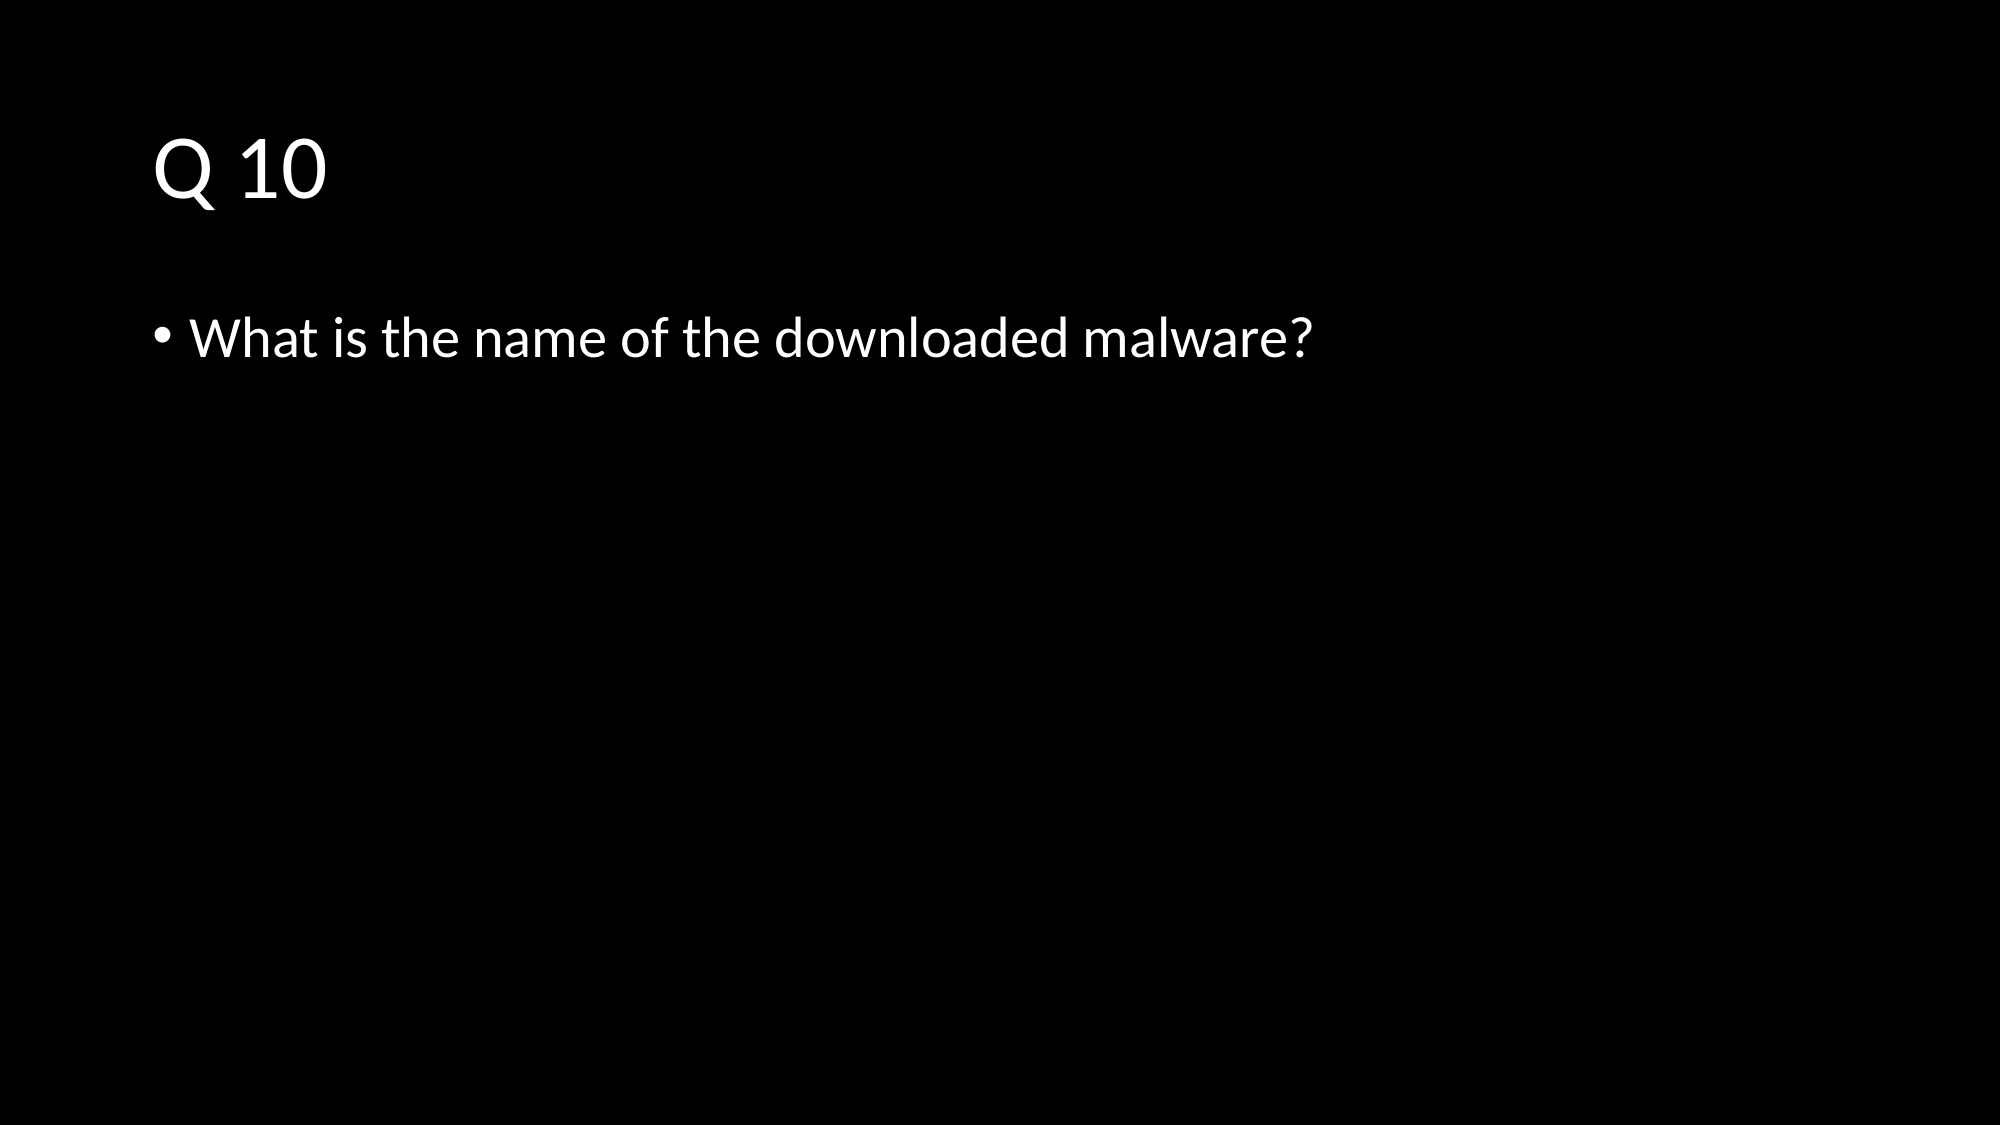

# Q 10
What is the name of the downloaded malware?